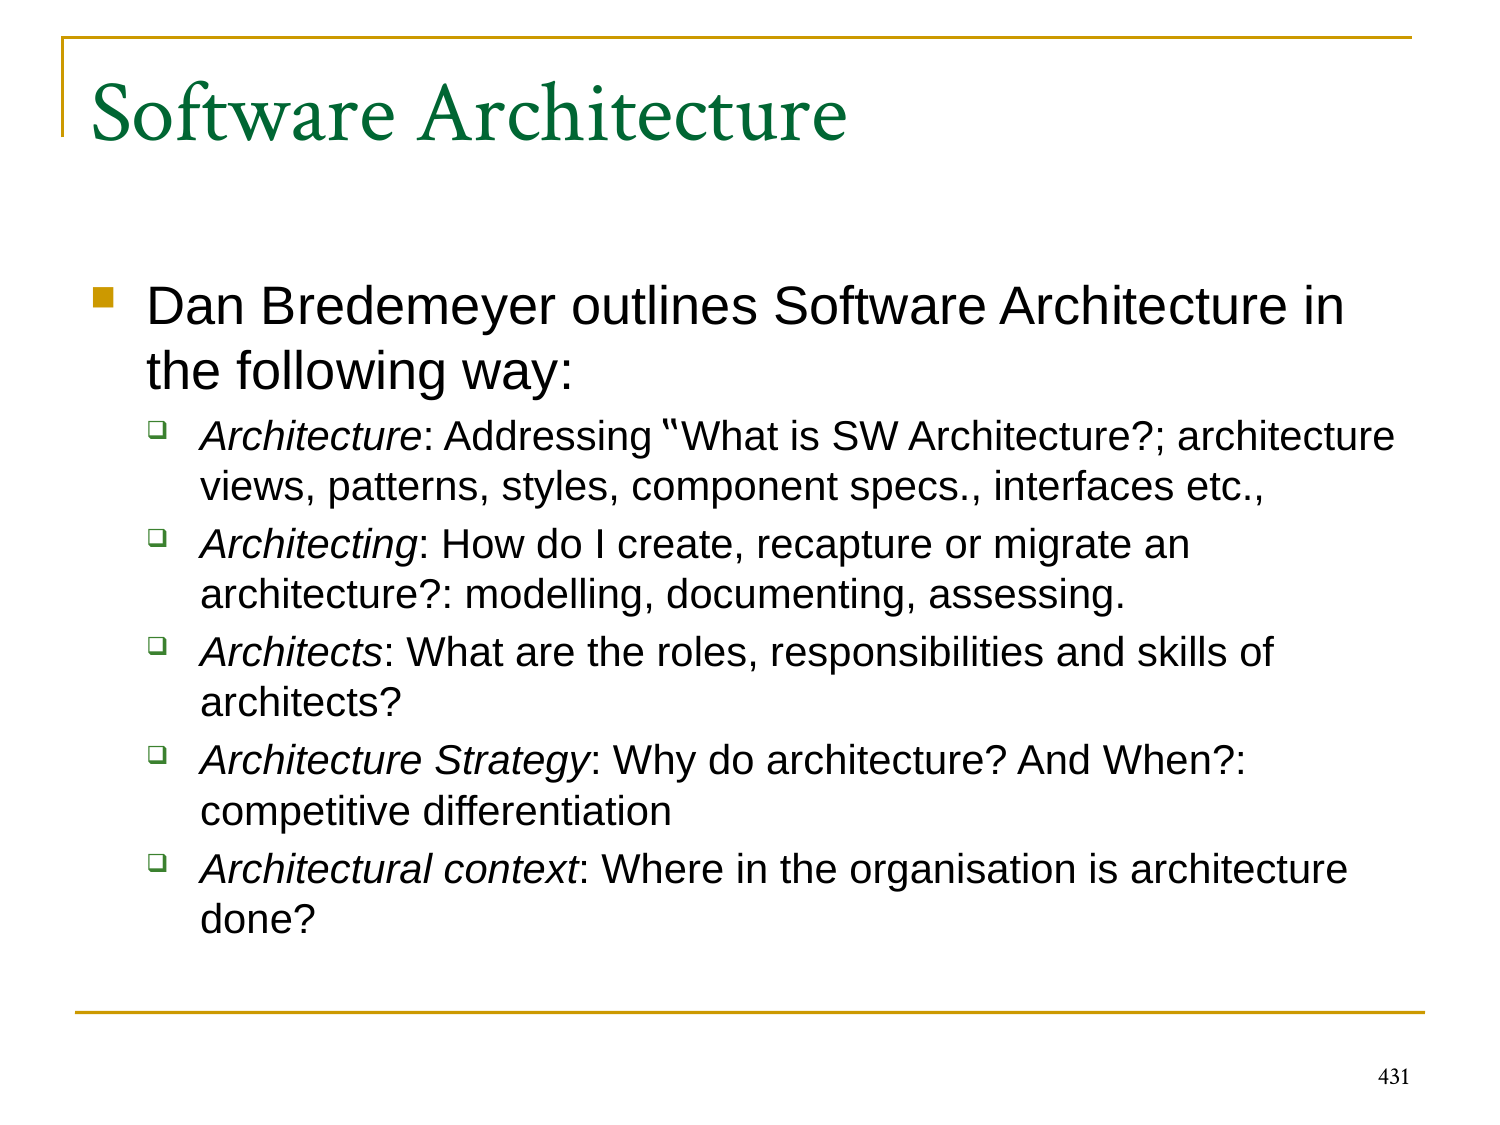

# Software Architecture
Dan Bredemeyer outlines Software Architecture in the following way:
Architecture: Addressing “What is SW Architecture?; architecture views, patterns, styles, component specs., interfaces etc.,
Architecting: How do I create, recapture or migrate an architecture?: modelling, documenting, assessing.
Architects: What are the roles, responsibilities and skills of architects?
Architecture Strategy: Why do architecture? And When?: competitive differentiation
Architectural context: Where in the organisation is architecture done?
431